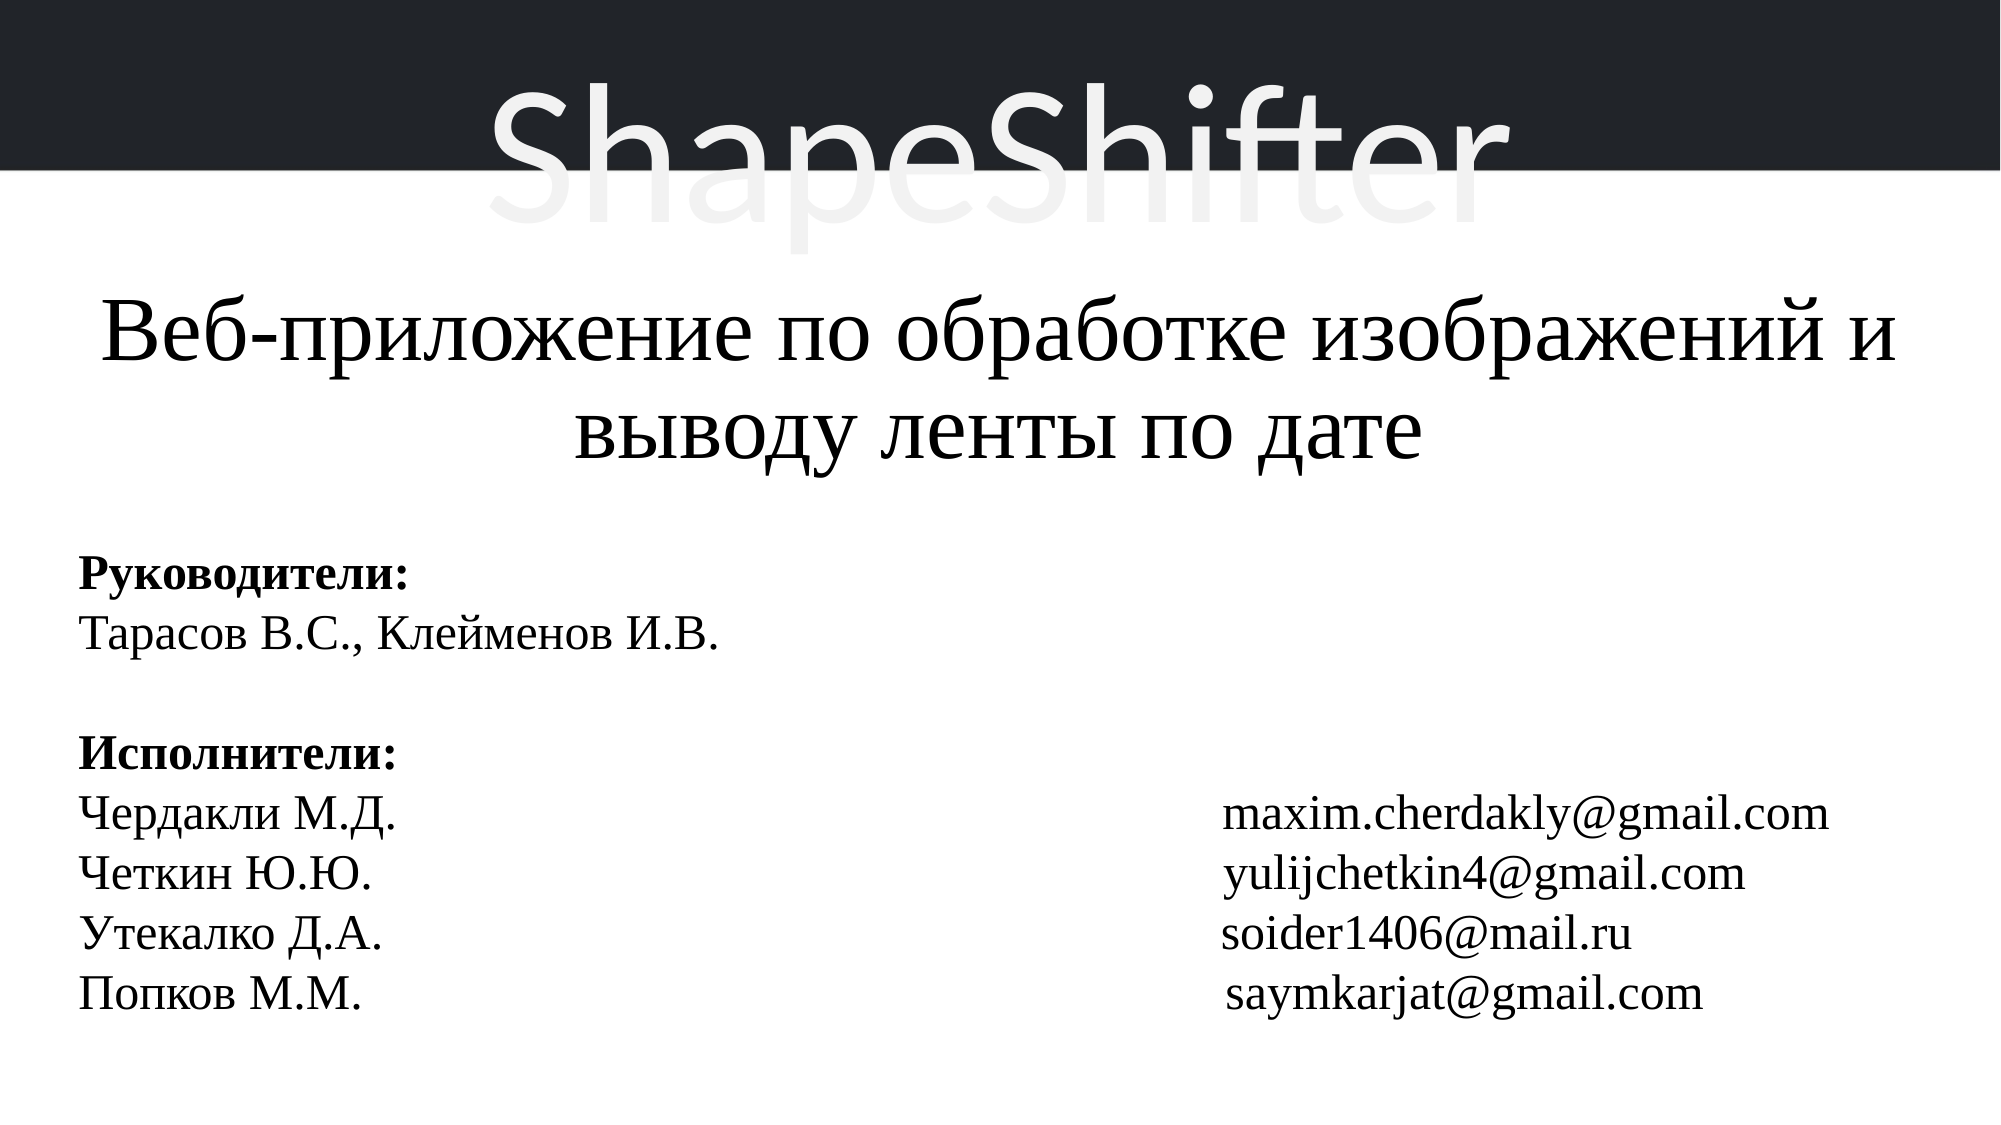

# ShapeShifter
Веб-приложение по обработке изображений и выводу ленты по дате
Руководители:
Тарасов В.С., Клейменов И.В.

Исполнители:
Чердакли М.Д.                                                                  maxim.cherdakly@gmail.com
Четкин Ю.Ю.                                                                    yulijchetkin4@gmail.com
Утекалко Д.А.                                                                   soider1406@mail.ru
Попков М.М.                                                                     saymkarjat@gmail.com